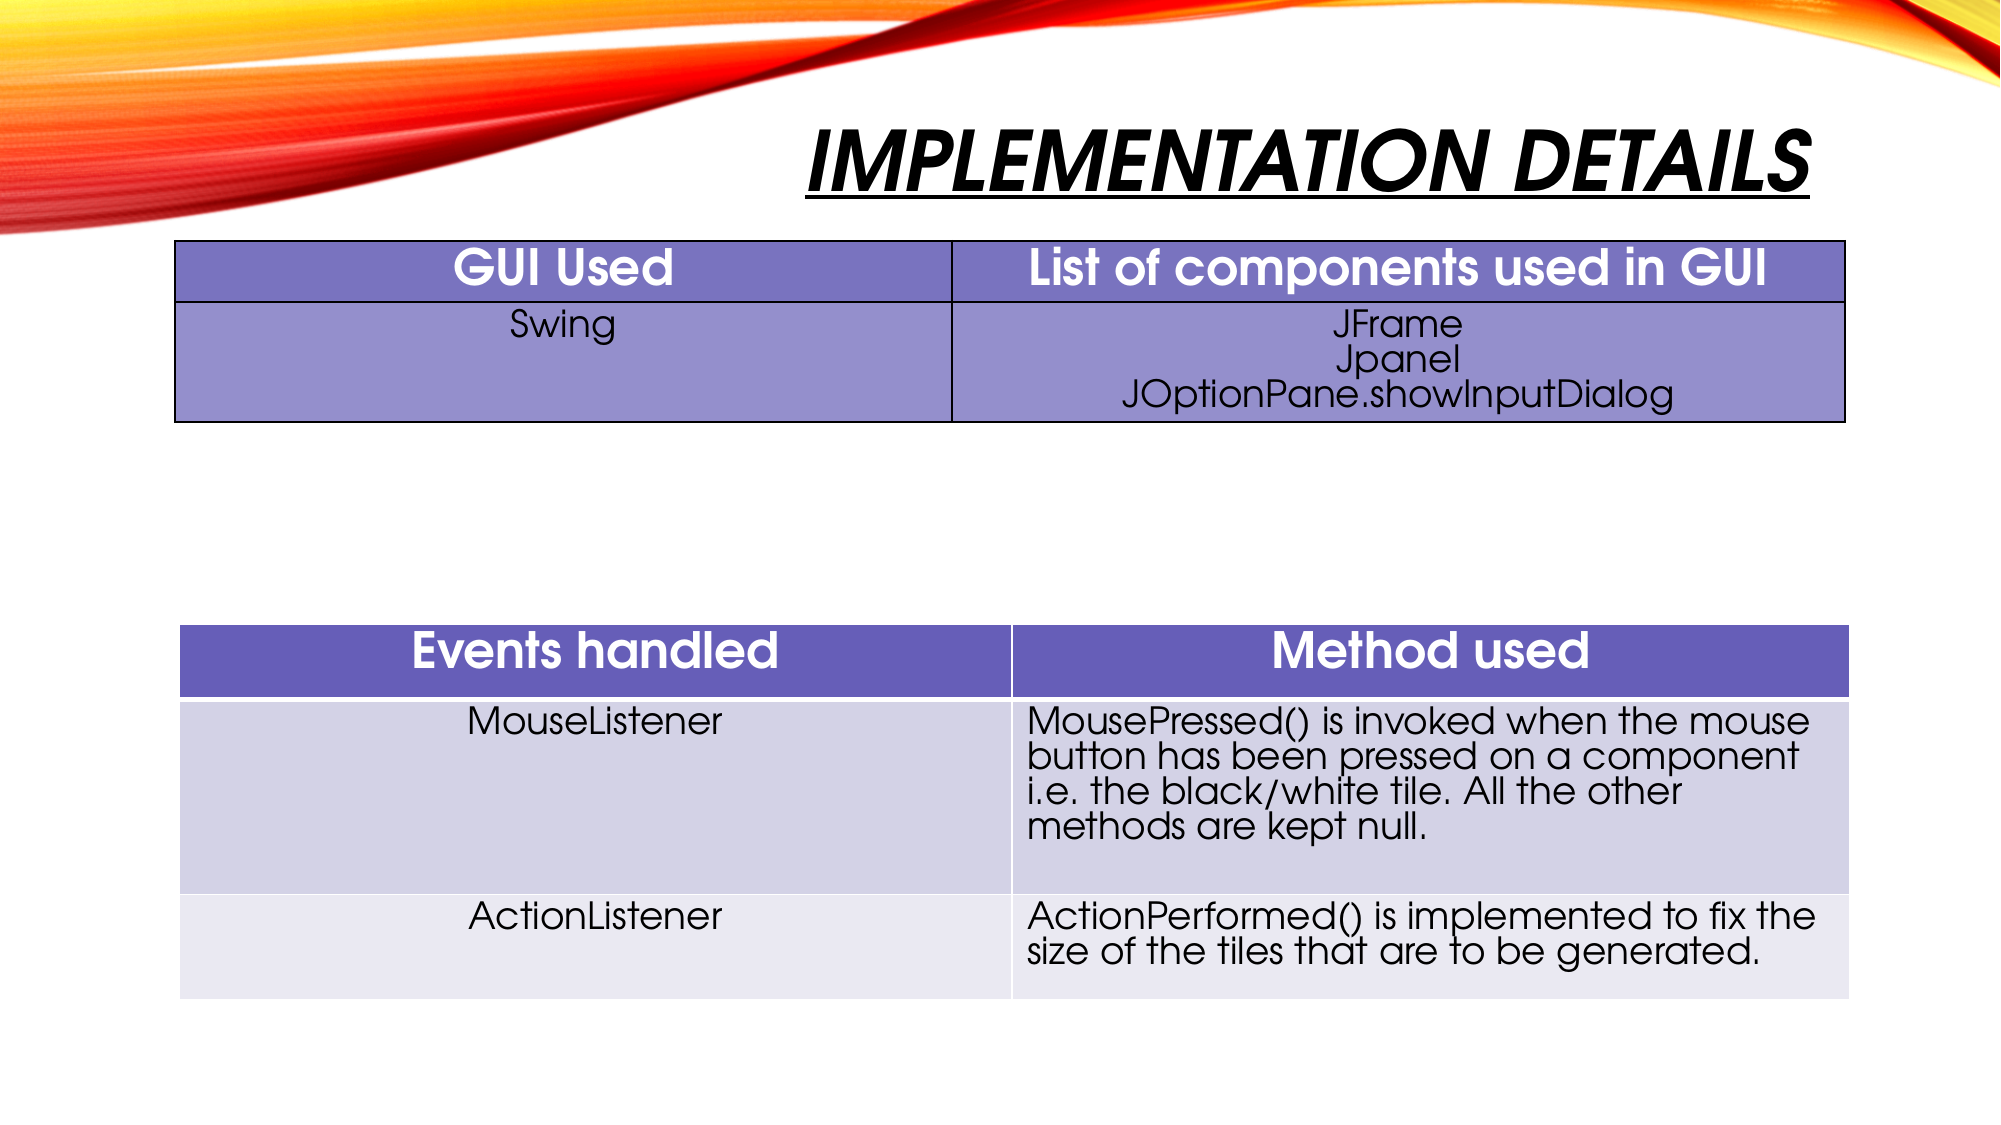

# Implementation Details
| GUI Used | List of components used in GUI |
| --- | --- |
| Swing | JFrame Jpanel JOptionPane.showInputDialog |

| Events handled | Method used |
| --- | --- |
| MouseListener | MousePressed() is invoked when the mouse button has been pressed on a component i.e. the black/white tile. All the other methods are kept null. |
| ActionListener | ActionPerformed() is implemented to fix the size of the tiles that are to be generated. |